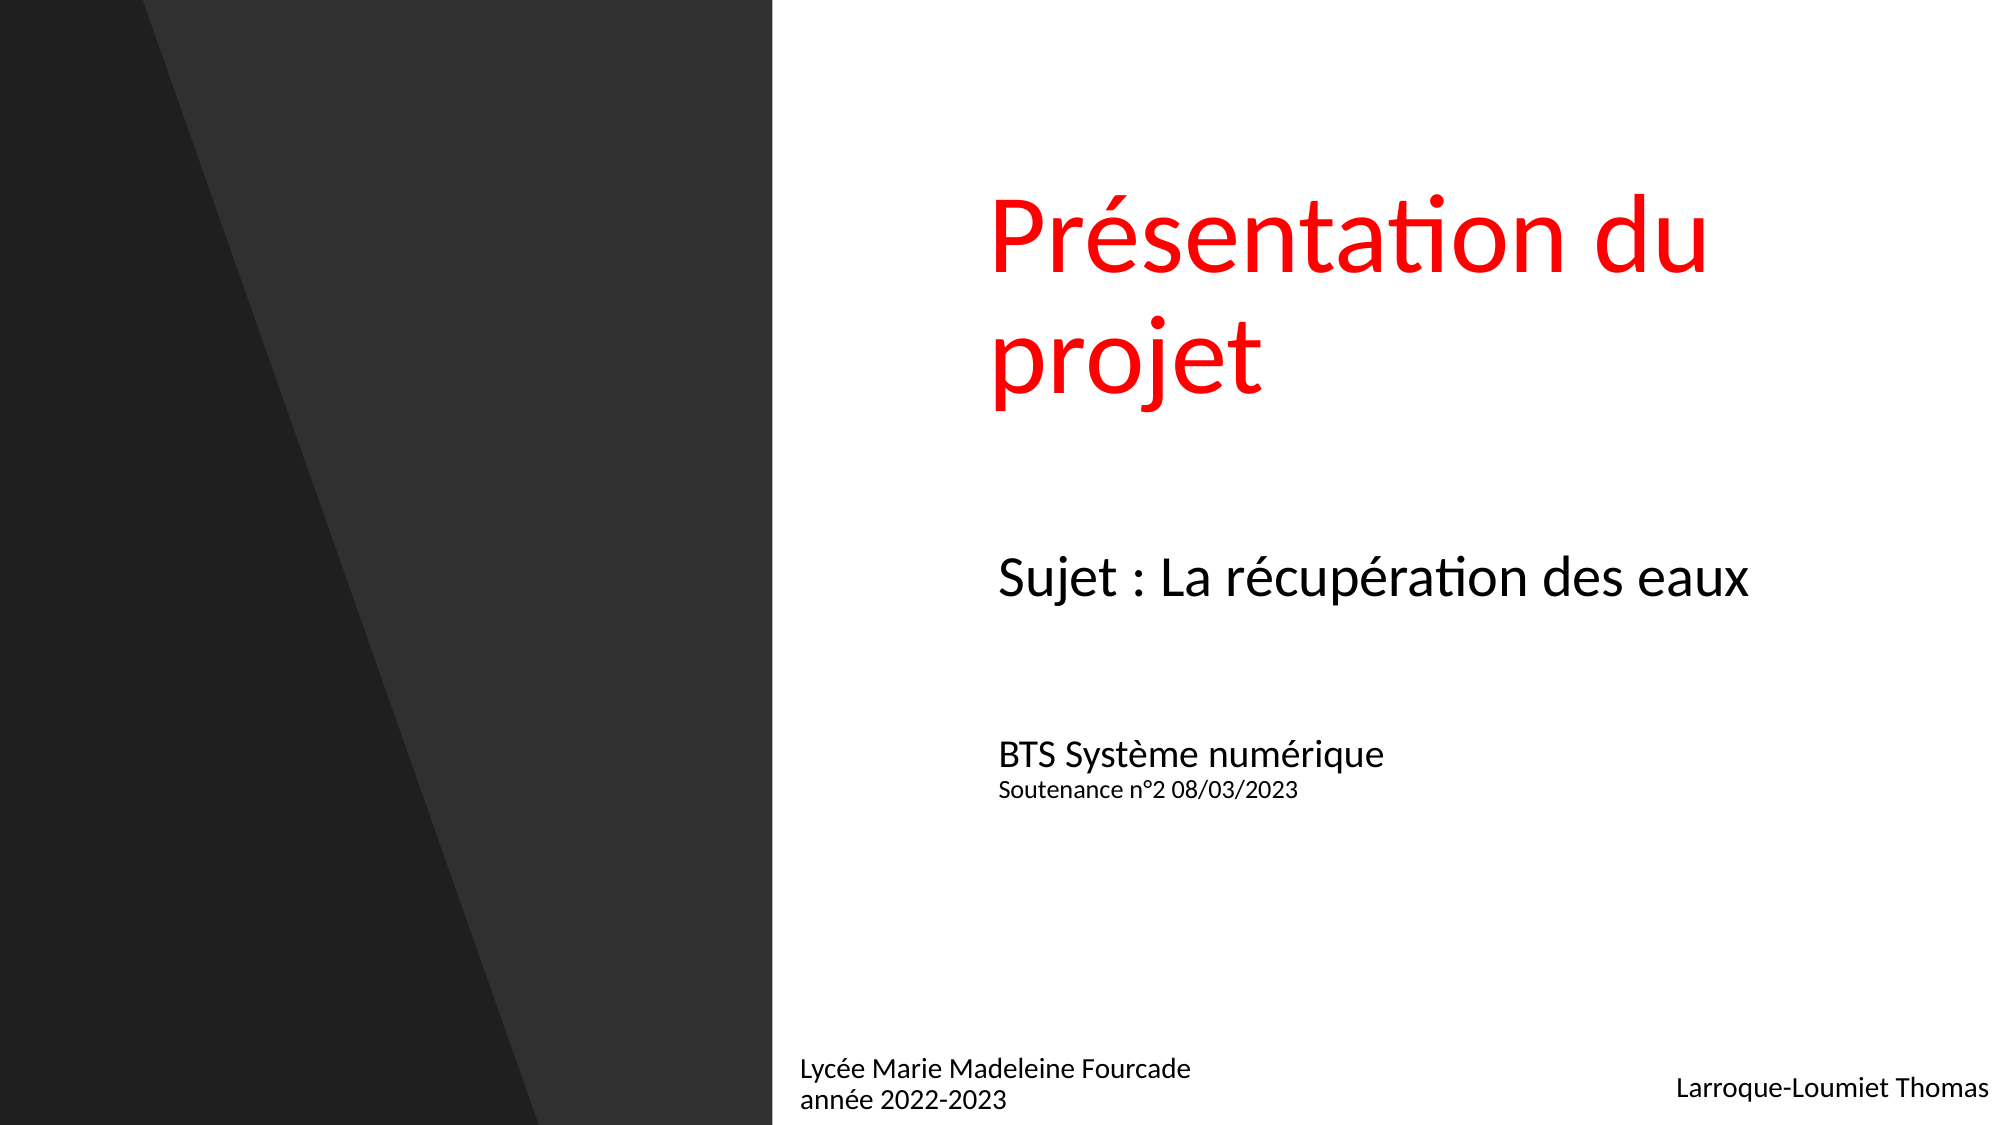

# Présentation du projet
Sujet : La récupération des eaux
BTS Système numérique
Soutenance n°2 08/03/2023
1
Larroque-Loumiet Thomas
Lycée Marie Madeleine Fourcade année 2022-2023